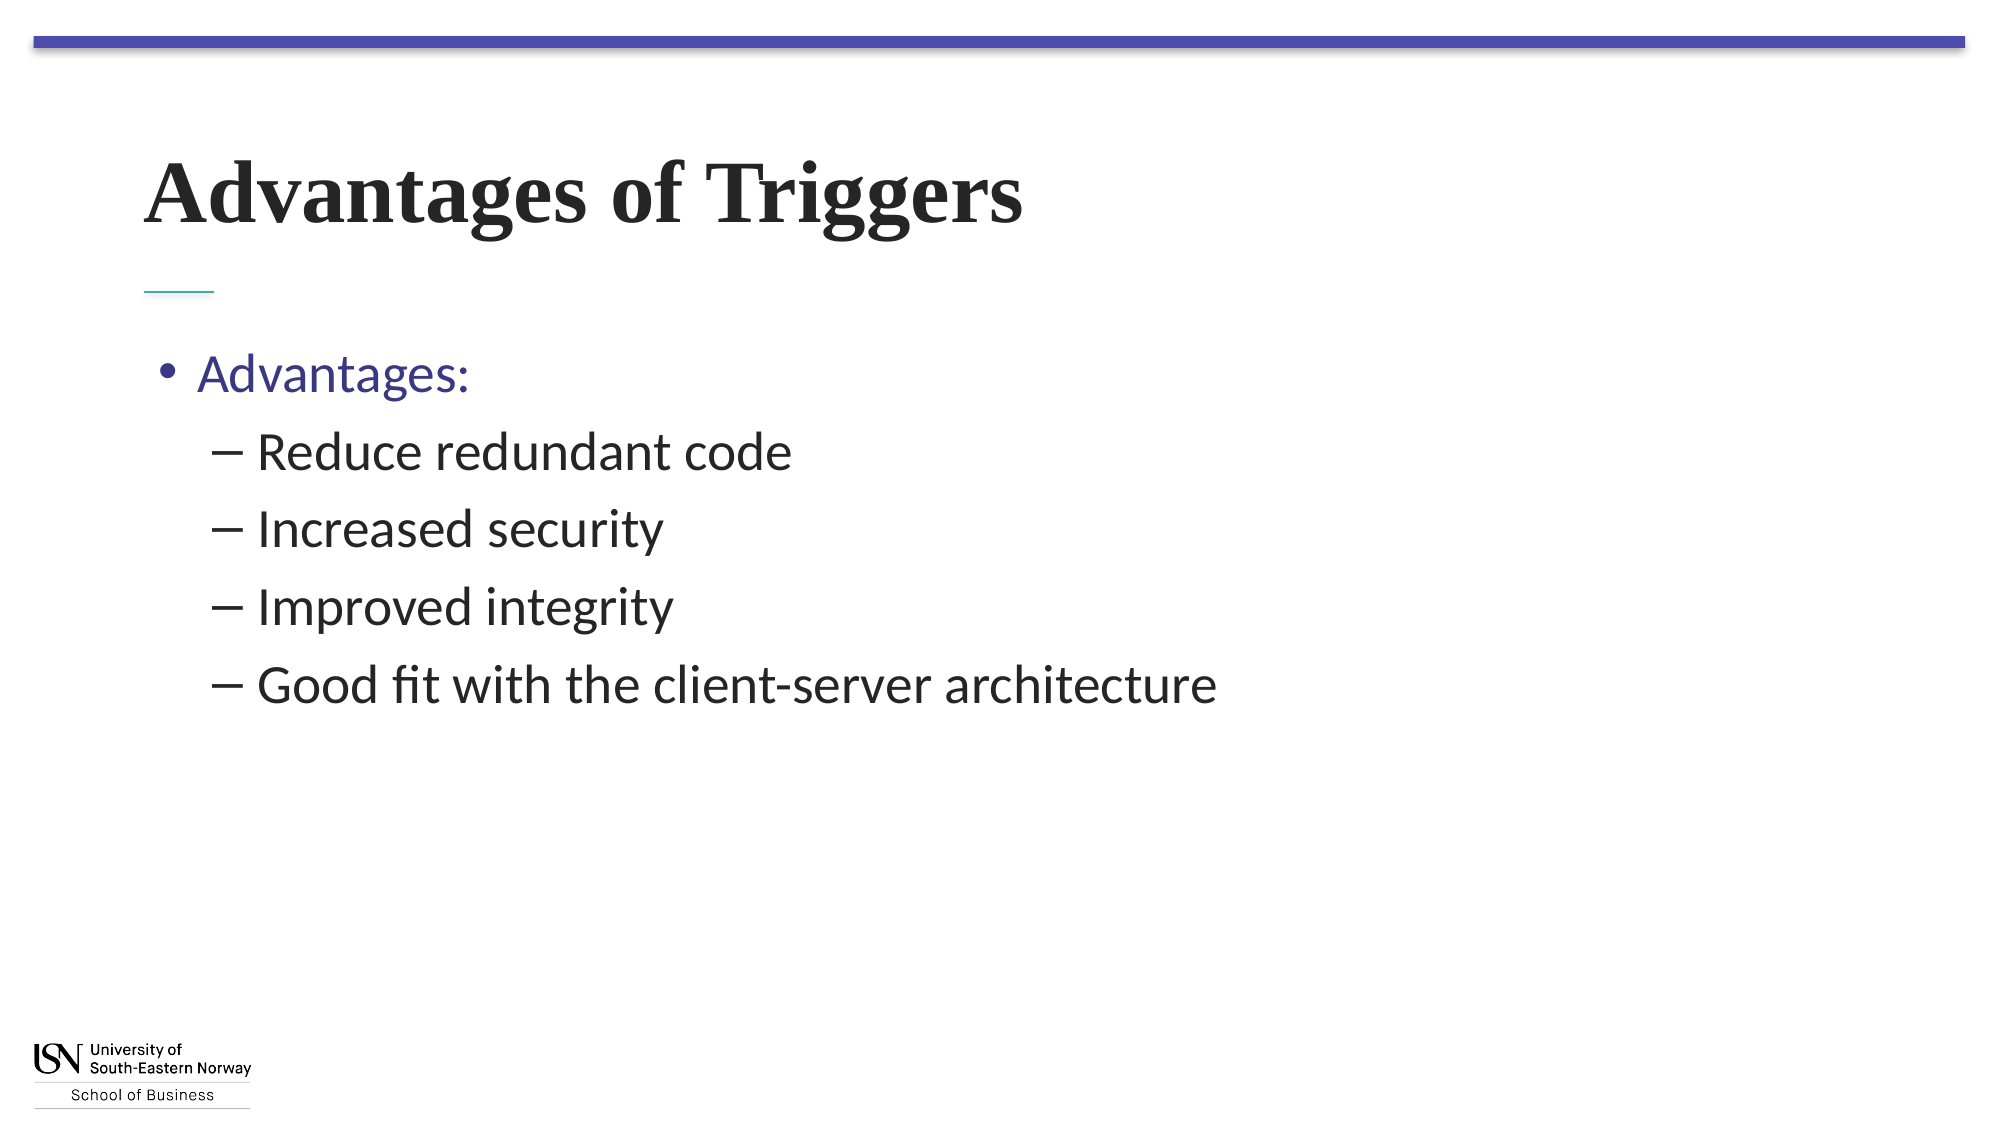

# Advantages of Triggers
Advantages:
Reduce redundant code
Increased security
Improved integrity
Good fit with the client-server architecture